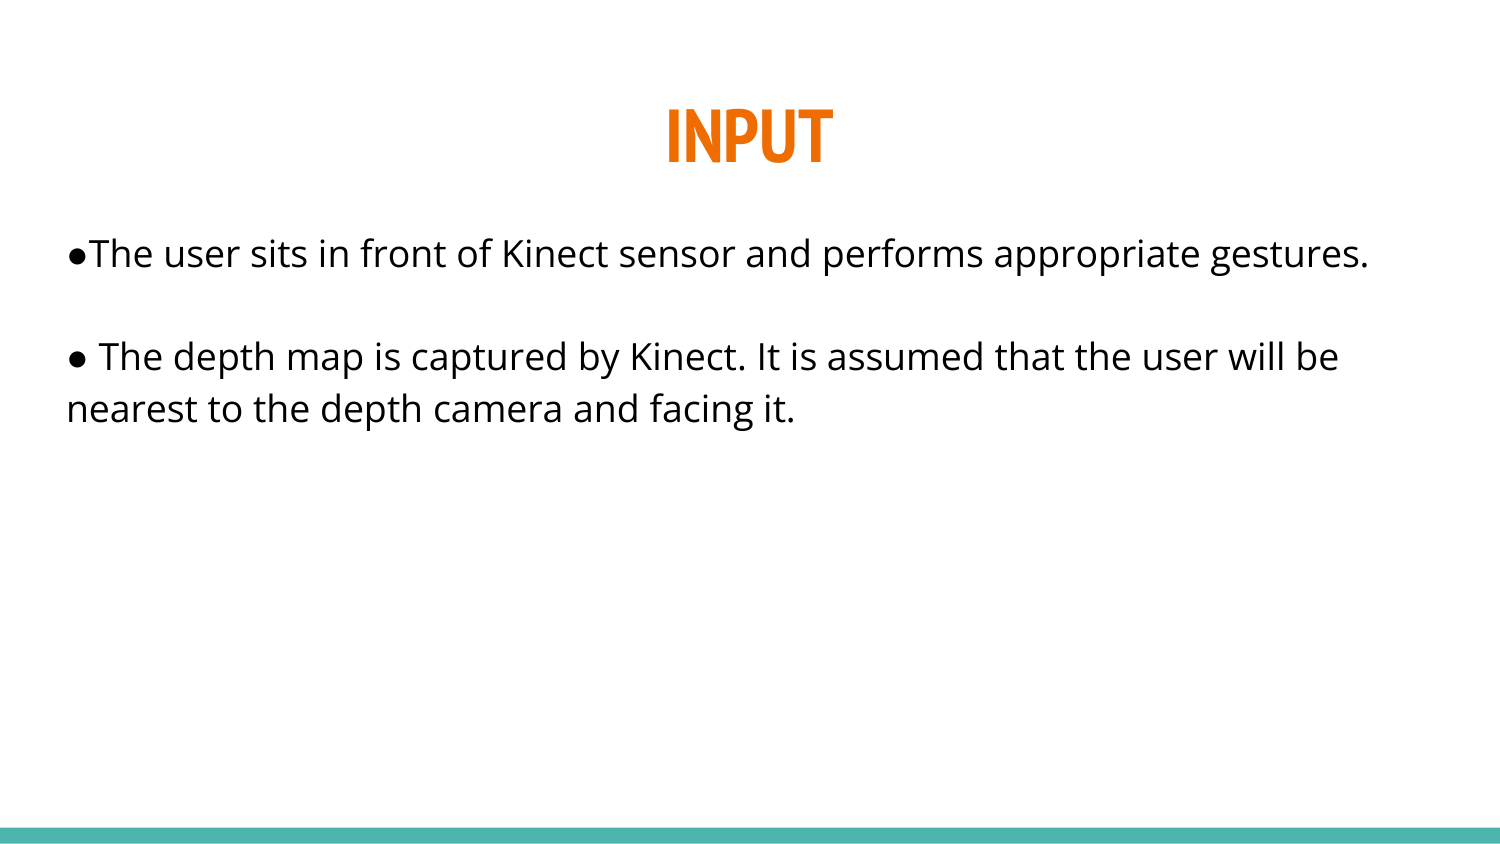

# INPUT
●The user sits in front of Kinect sensor and performs appropriate gestures.

● The depth map is captured by Kinect. It is assumed that the user will be nearest to the depth camera and facing it.